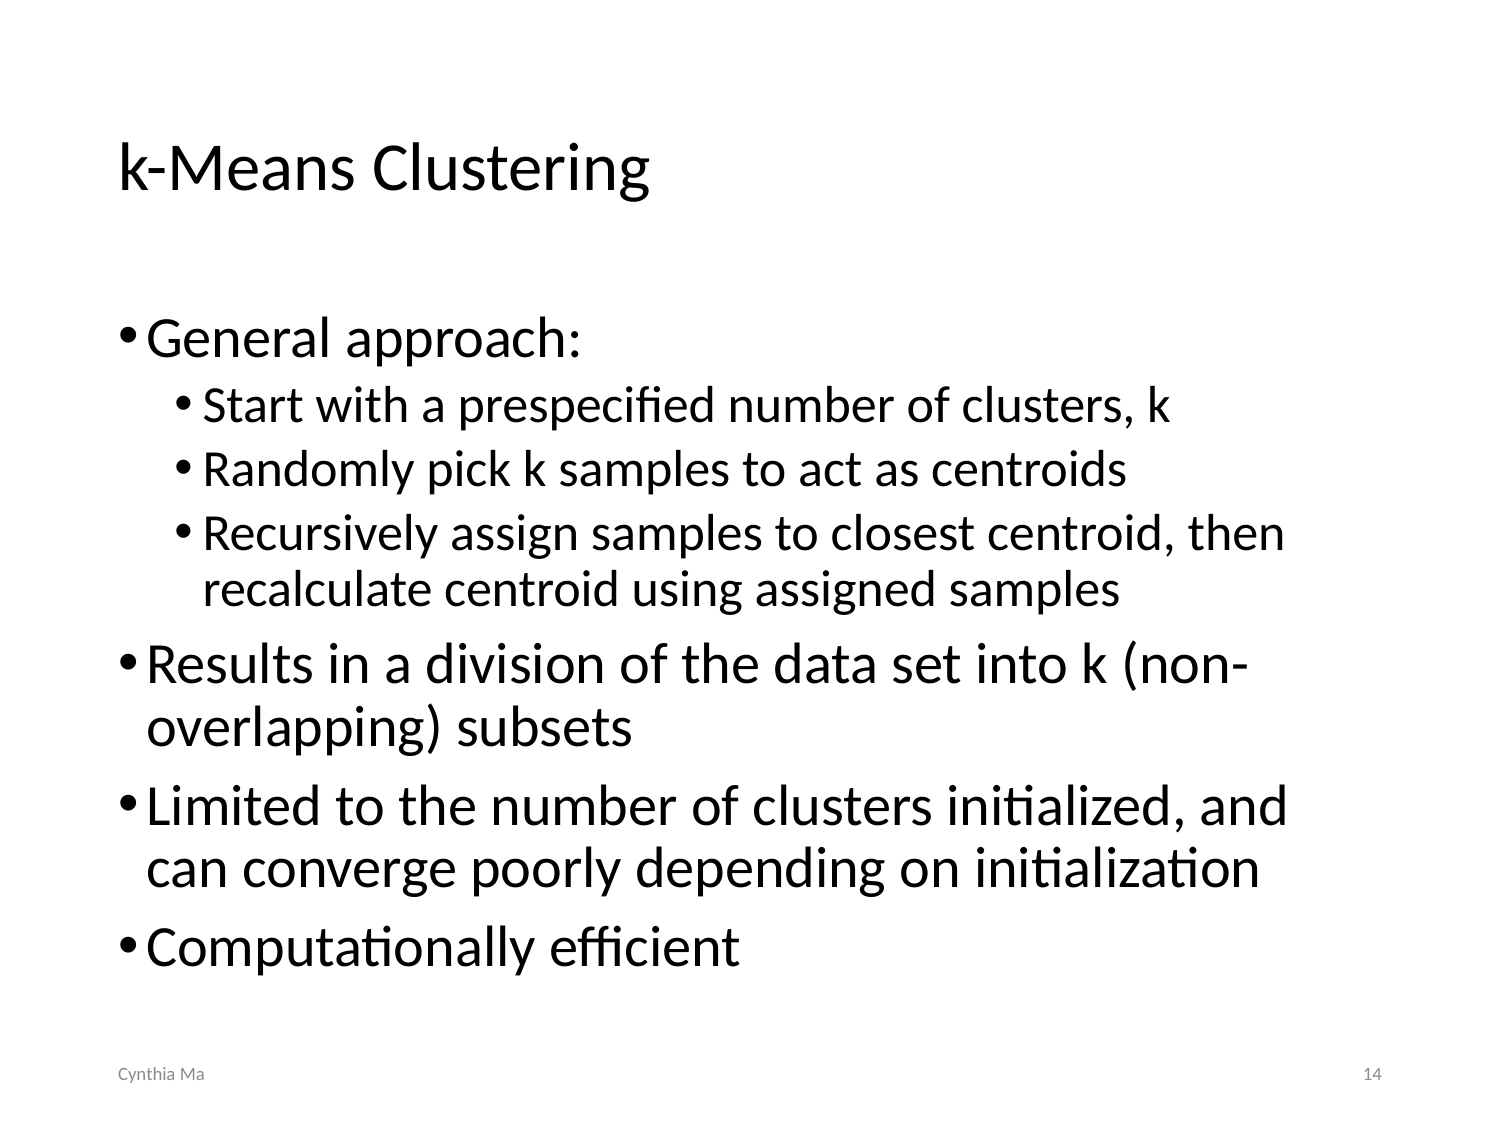

# k-Means Clustering
General approach:
Start with a prespecified number of clusters, k
Randomly pick k samples to act as centroids
Recursively assign samples to closest centroid, then recalculate centroid using assigned samples
Results in a division of the data set into k (non-overlapping) subsets
Limited to the number of clusters initialized, and can converge poorly depending on initialization
Computationally efficient

Cynthia Ma
14